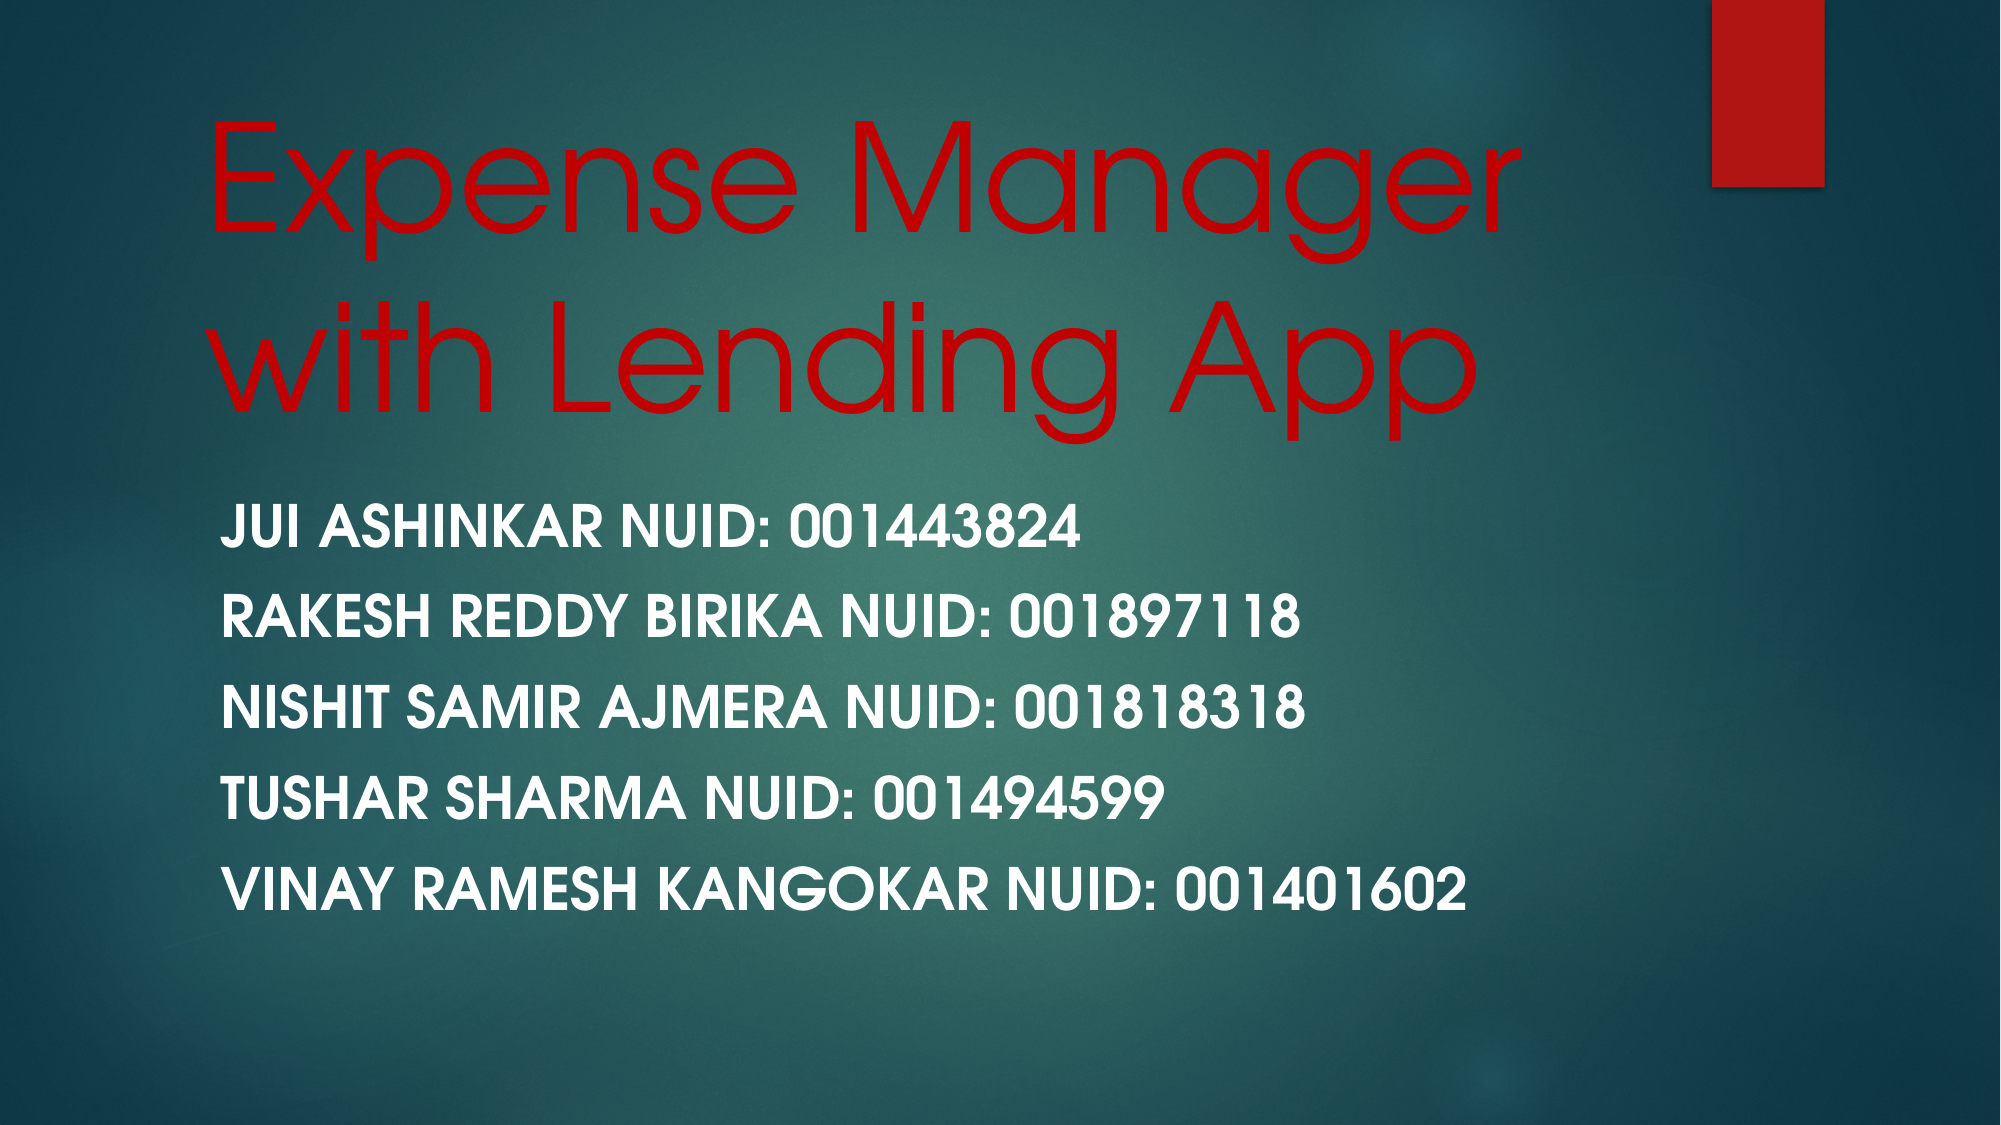

# Expense Manager with Lending App
 Jui Ashinkar NUID: 001443824
 Rakesh Reddy Birika NUID: 001897118
 Nishit Samir Ajmera NUID: 001818318
 Tushar Sharma NUID: 001494599
 Vinay Ramesh Kangokar NUID: 001401602